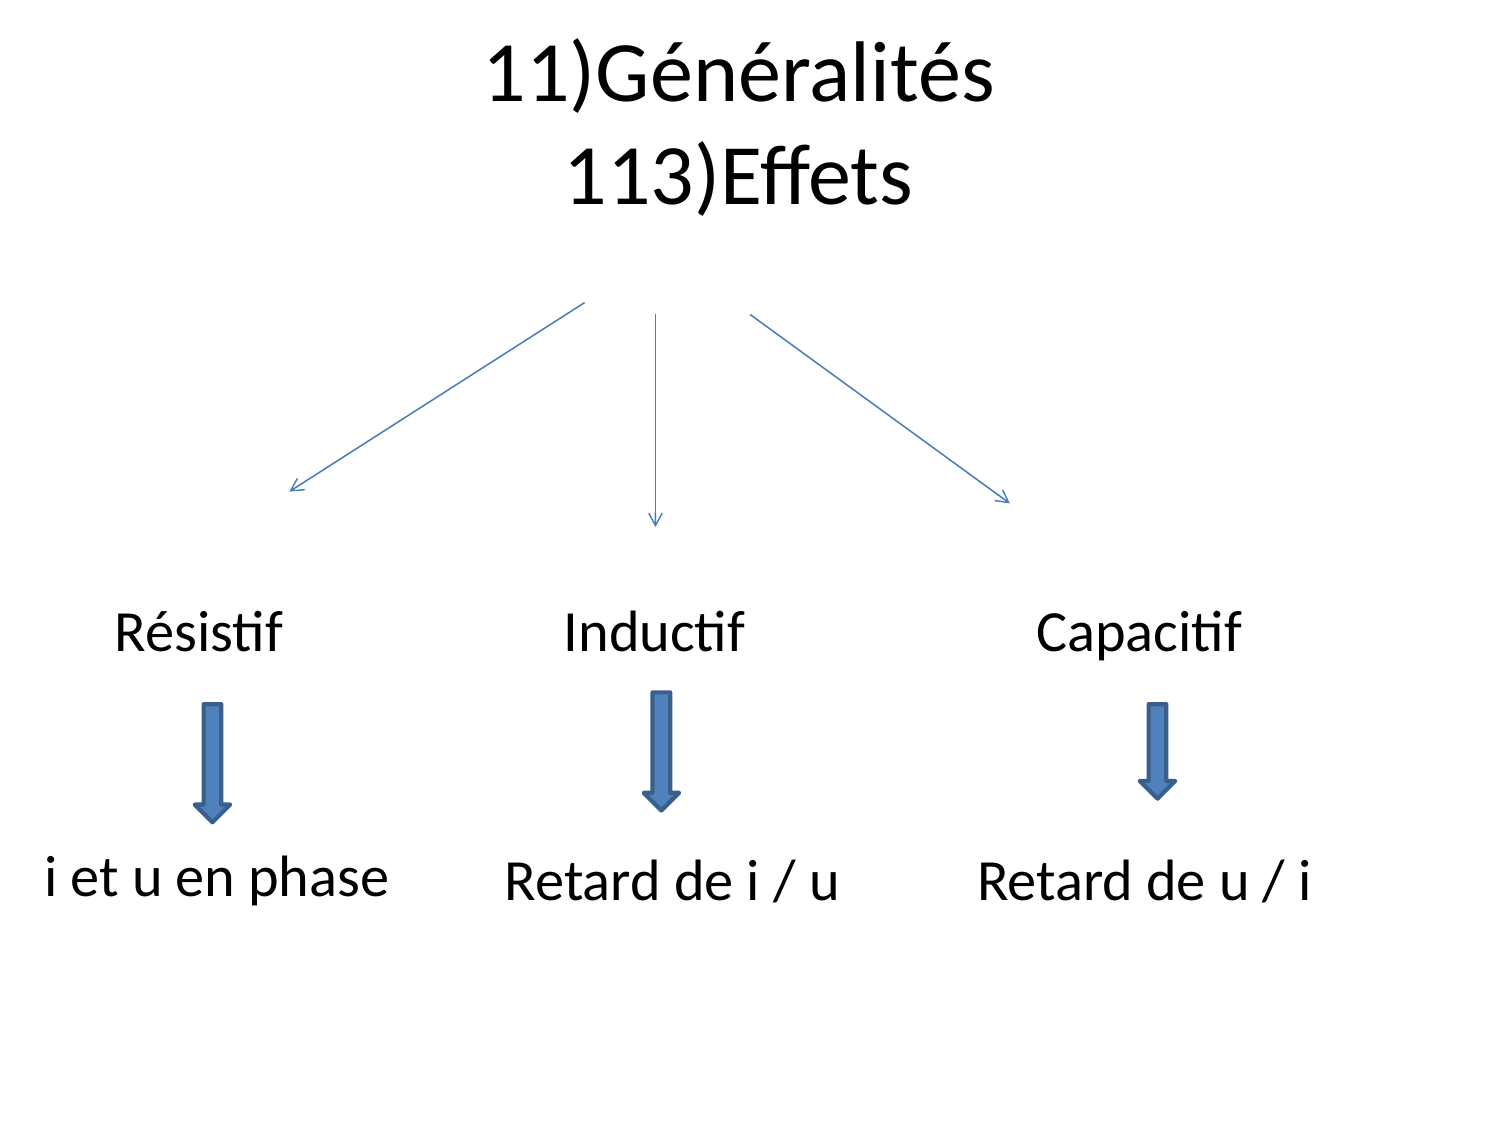

# 11)Généralités 113)Effets
Résistif
Inductif
Capacitif

i et u en phase
Retard de i / u
Retard de u / i